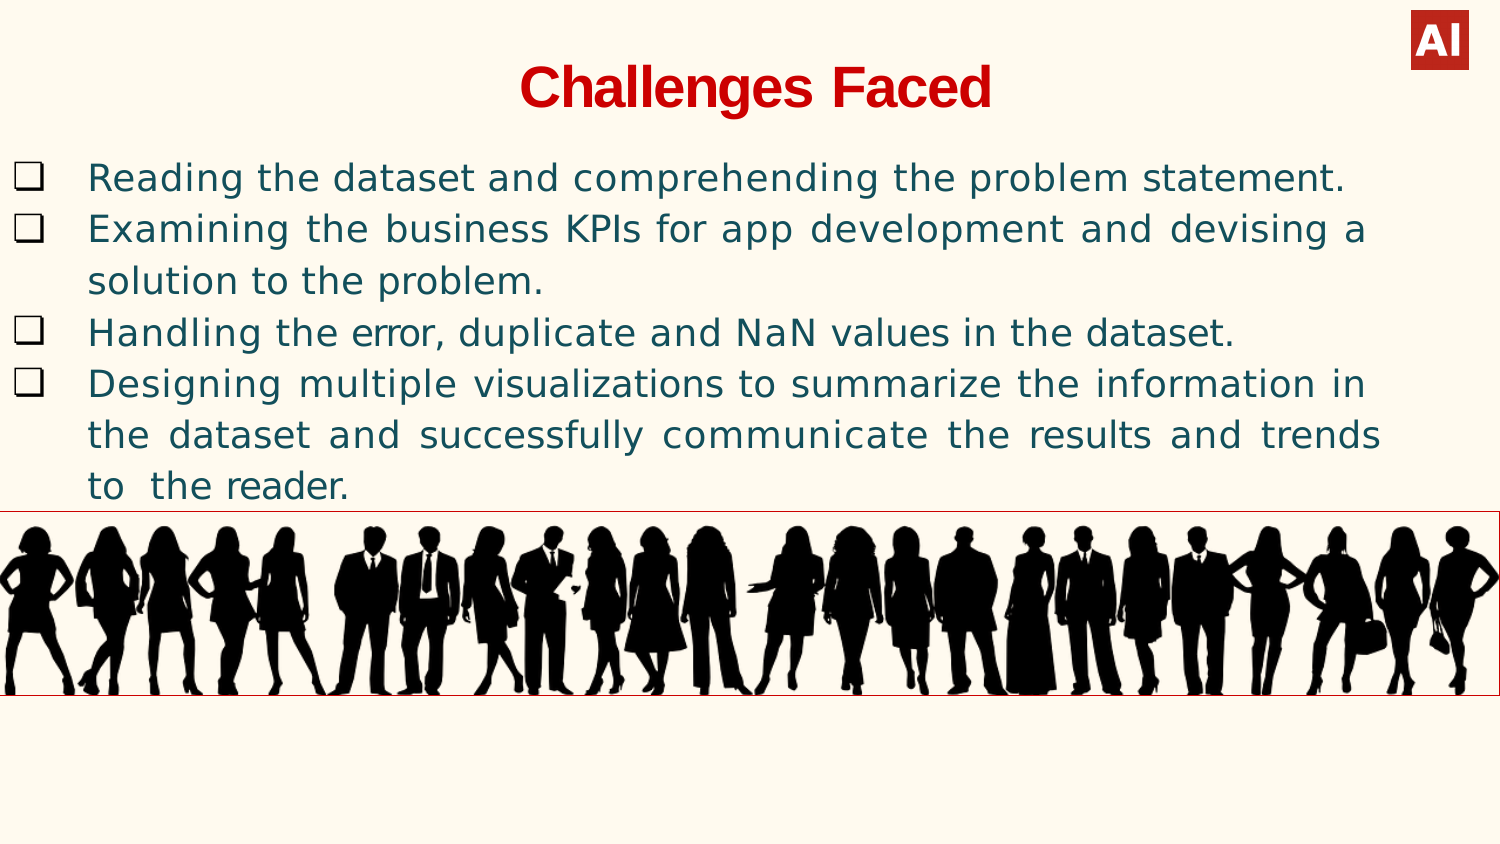

Challenges Faced
# Challenges Faced
Reading the dataset and comprehending the problem statement.
Examining the business KPIs for app development and devising a  solution to the problem.
Handling the error, duplicate and NaN values in the dataset.
Designing multiple visualizations to summarize the information in  the dataset and successfully communicate the results and trends to  the reader.